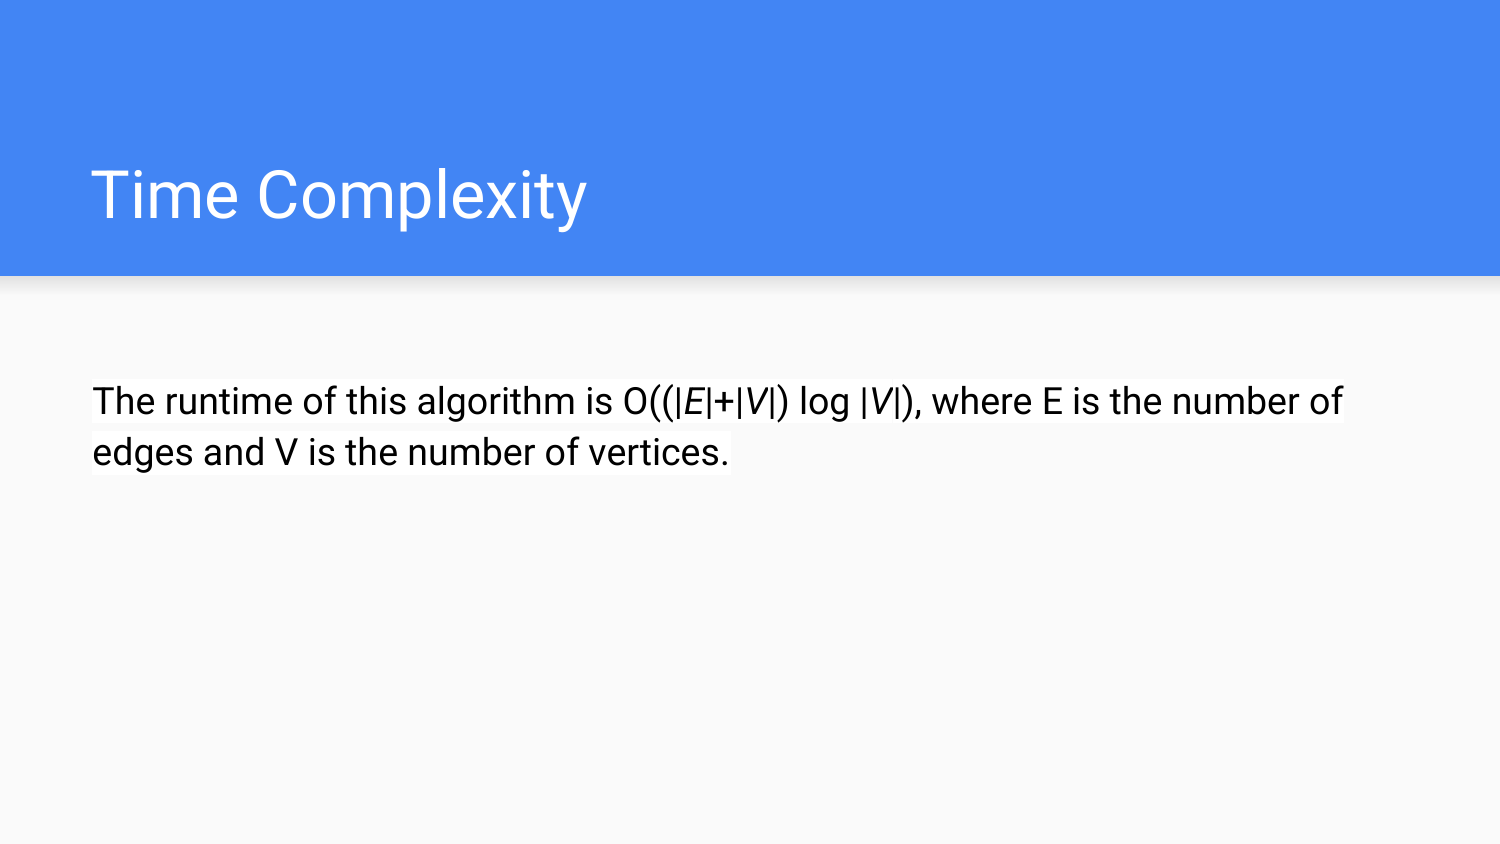

# Time Complexity
The runtime of this algorithm is O((|E|+|V|) log |V|), where E is the number of edges and V is the number of vertices.